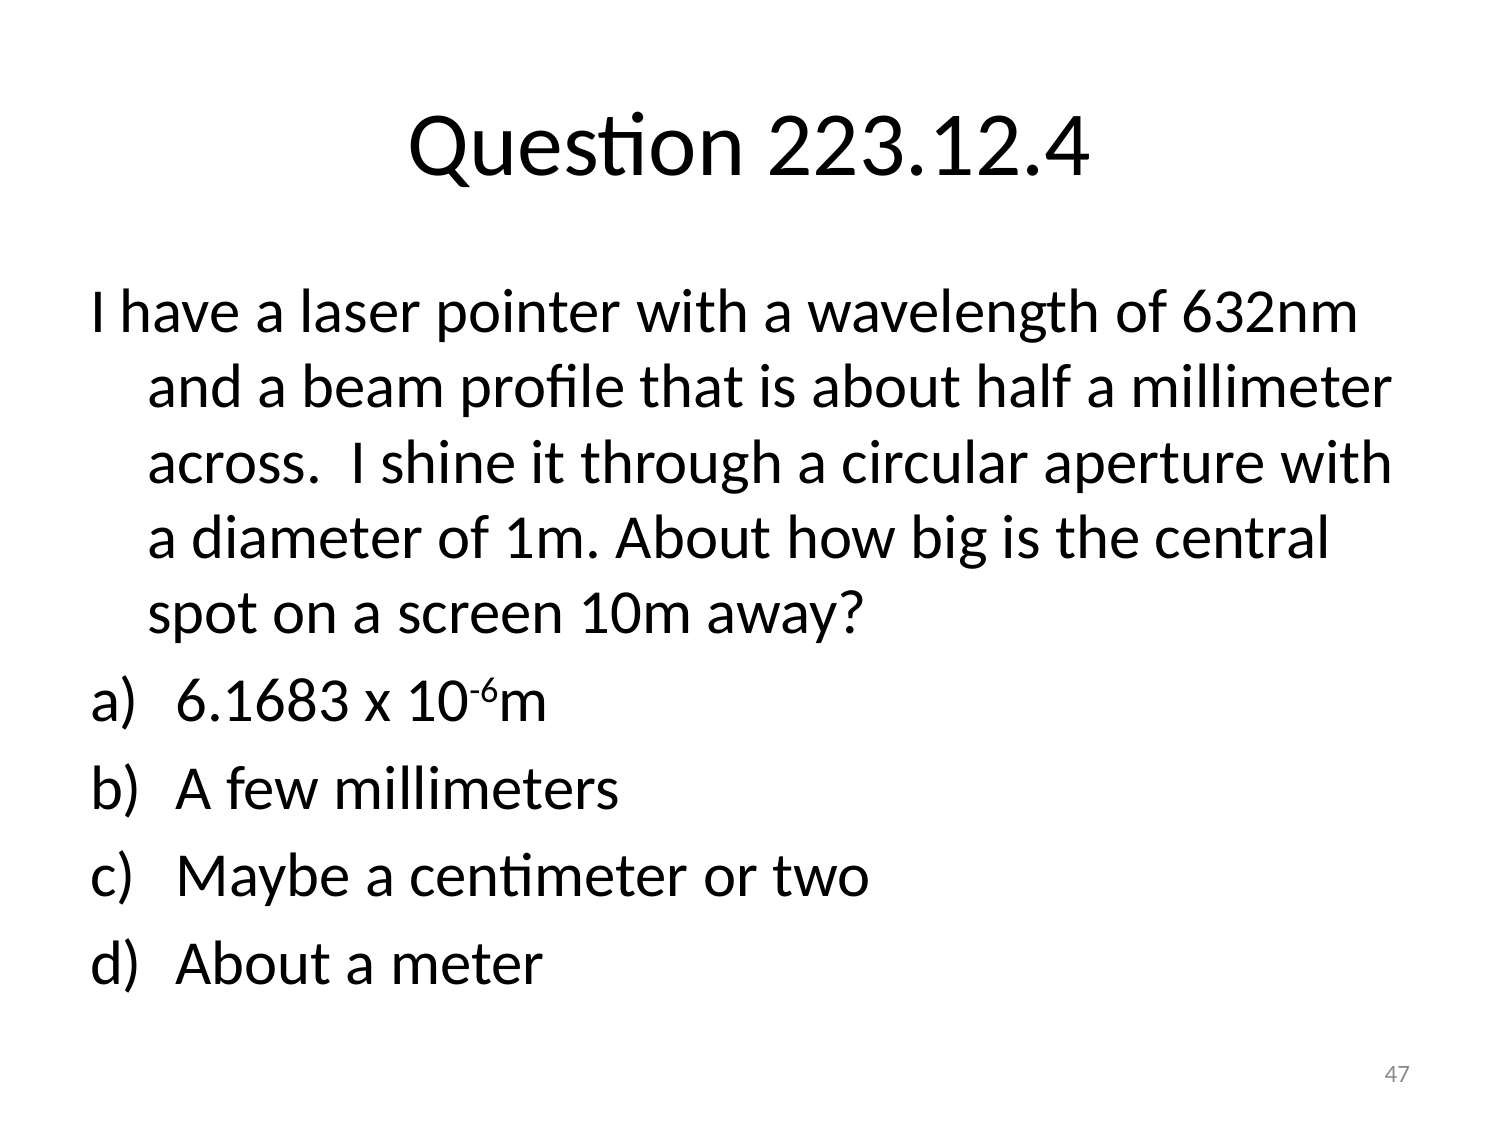

# Question 223.12.4
I have a laser pointer with a wavelength of 632nm and a beam profile that is about half a millimeter across.  I shine it through a circular aperture with a diameter of 1m. About how big is the central spot on a screen 10m away?
6.1683 x 10-6m
A few millimeters
Maybe a centimeter or two
About a meter
47